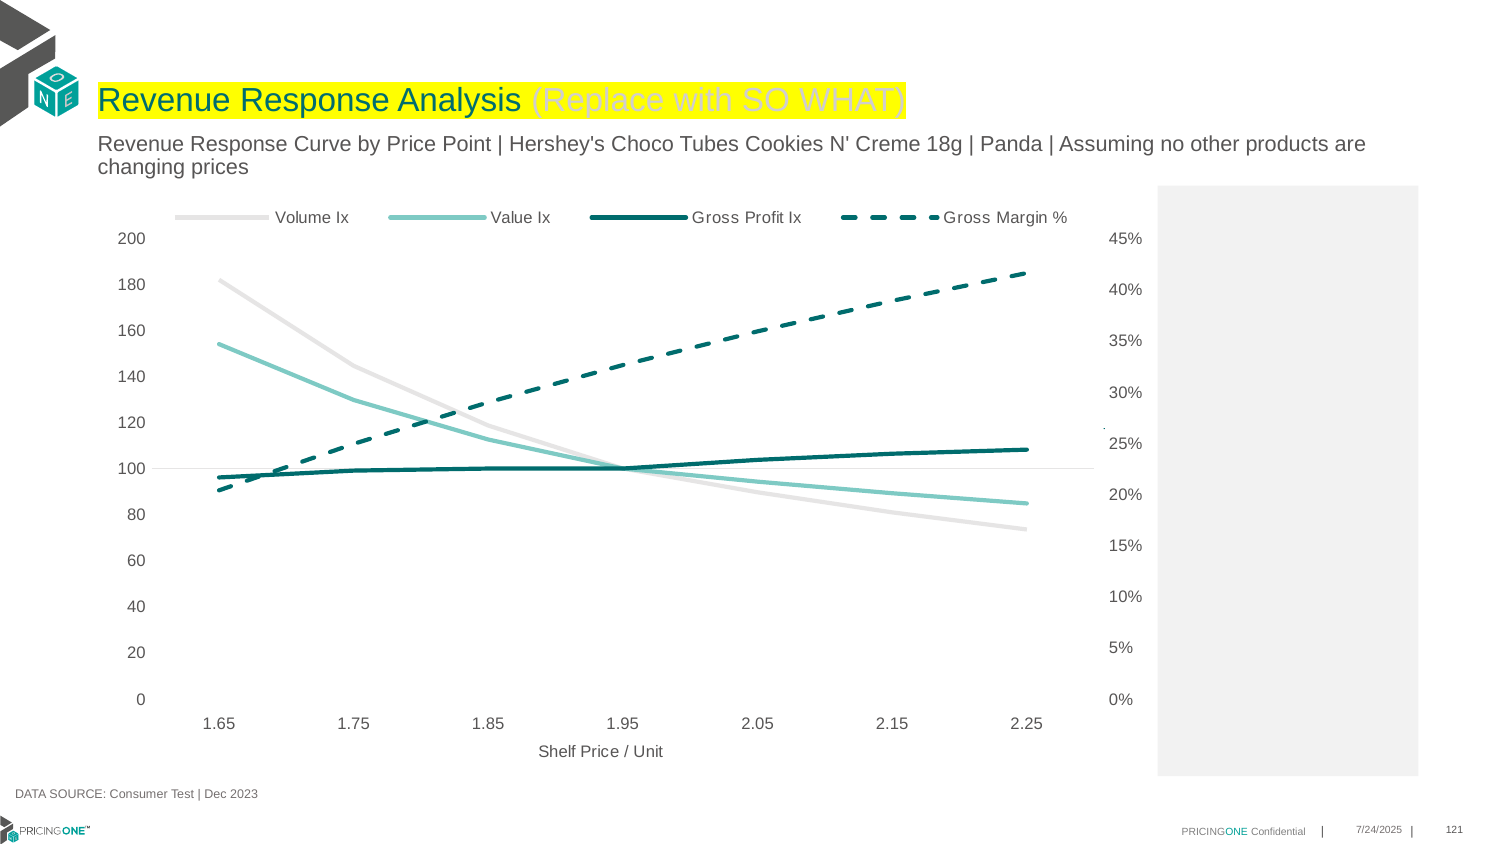

# Revenue Response Analysis (Replace with SO WHAT)

Revenue Response Curve by Price Point | Hershey's Choco Tubes Cookies N' Creme 18g | Panda | Assuming no other products are changing prices

### Chart:

| Category | Volume Ix | Value Ix | Gross Profit Ix | Gross Margin % |
|---|---|---|---|---|
| 1.65 | 181.969102750651 | 154.0144356412001 | 96.13312878991408 | 0.2036296657747532 |
| 1.75 | 144.5804188230199 | 129.7705056601259 | 99.11408826568116 | 0.2491365420161959 |
| 1.85 | 118.6698576681654 | 112.5911732496531 | 100.0107507854493 | 0.2897237559612663 |
| 1.95 | 100.0 | 100.0 | 100.0 | 0.3261481787324834 |
| 2.0499999999999998 | 89.67731351316299 | 94.27268632958572 | 103.7777650572775 | 0.3590189992821181 |
| 2.15 | 80.96362038244006 | 89.26149045073484 | 106.4243207829069 | 0.3888320690829504 |
| 2.25 | 73.5190484516265 | 84.82156712781132 | 108.1984474986133 | 0.415995088234819 |

DATA SOURCE: Consumer Test | Dec 2023

7/24/2025
121